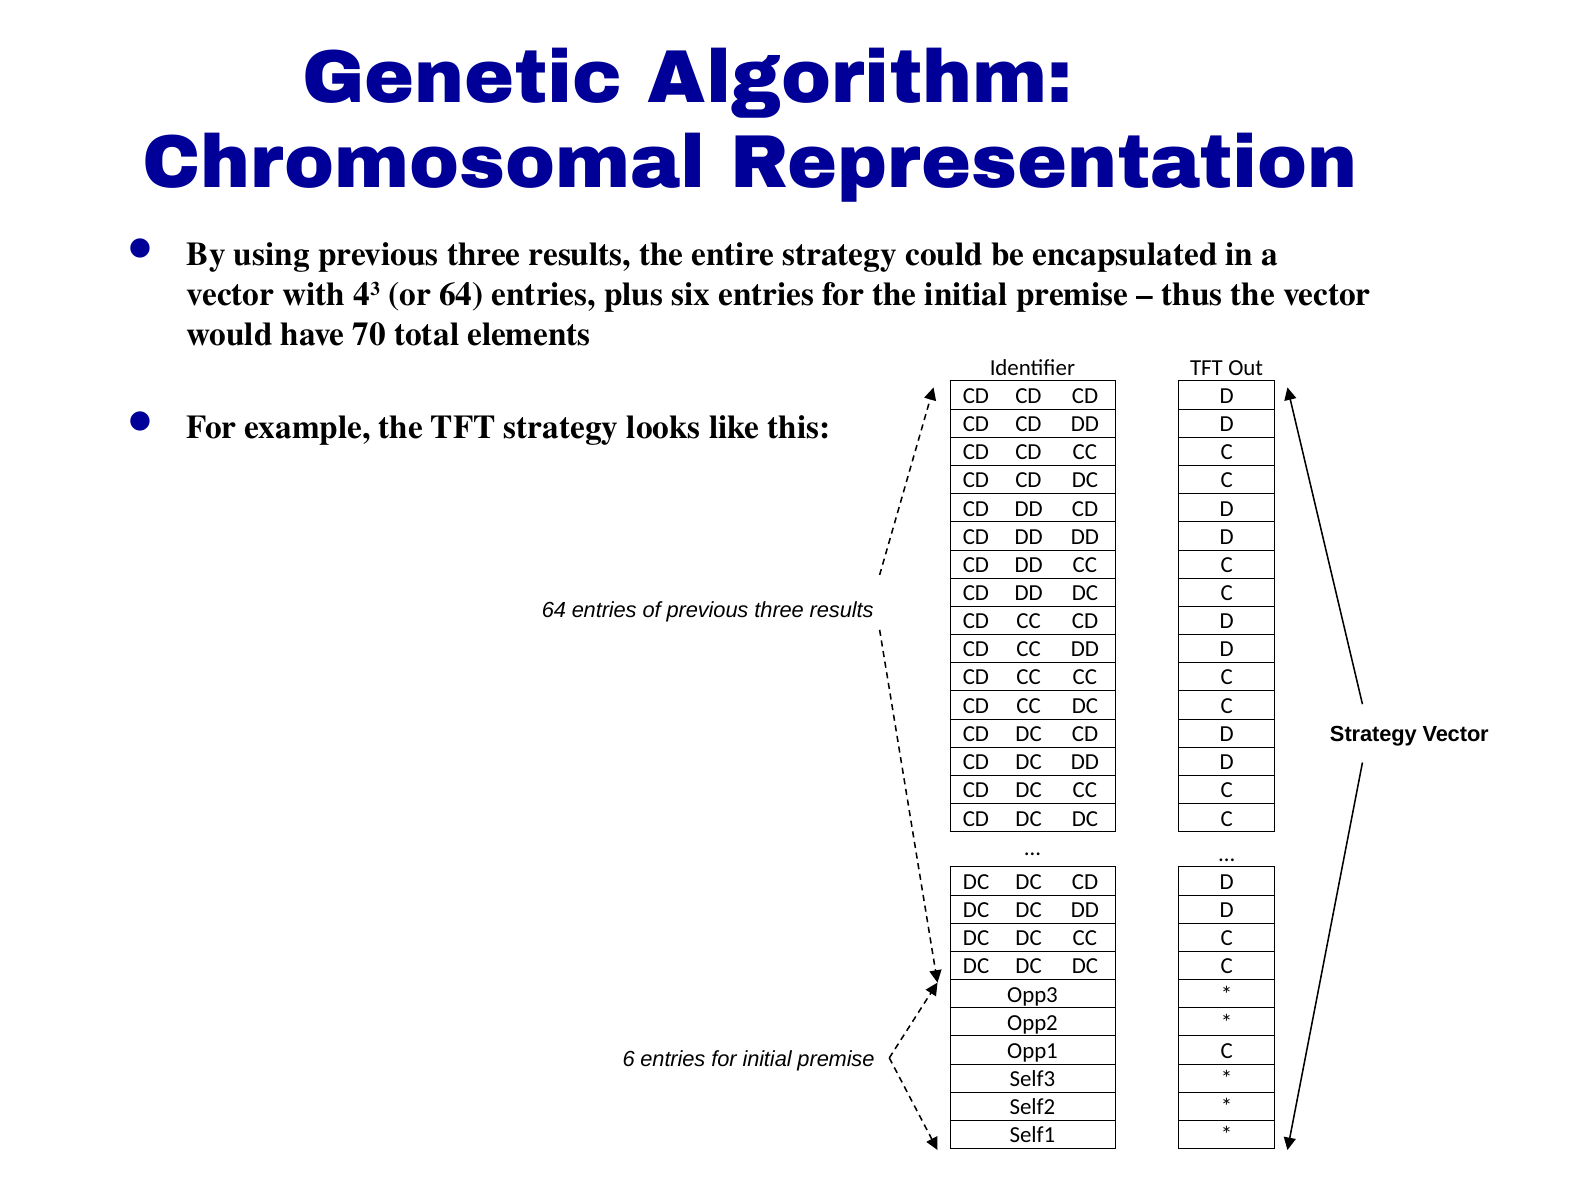

Genetic Algorithm:      Chromosomal Representation
# Genetic Algorithm
By using previous three results, the entire strategy could be encapsulated in a vector with 43 (or 64) entries, plus six entries for the initial premise – thus the vector would have 70 total elements

For example, the TFT strategy looks like this:
| Identifier |  |  |  | TFT Out |
| --- | --- | --- | --- | --- |
| CD | CD | CD |  | D |
| CD | CD | DD |  | D |
| CD | CD | CC |  | C |
| CD | CD | DC |  | C |
| CD | DD | CD |  | D |
| CD | DD | DD |  | D |
| CD | DD | CC |  | C |
| CD | DD | DC |  | C |
| CD | CC | CD |  | D |
| CD | CC | DD |  | D |
| CD | CC | CC |  | C |
| CD | CC | DC |  | C |
| CD | DC | CD |  | D |
| CD | DC | DD |  | D |
| CD | DC | CC |  | C |
| CD | DC | DC |  | C |
| … |  |  |  | … |
| DC | DC | CD |  | D |
| DC | DC | DD |  | D |
| DC | DC | CC |  | C |
| DC | DC | DC |  | C |
| Opp3 |  |  |  | \* |
| Opp2 |  |  |  | \* |
| Opp1 |  |  |  | C |
| Self3 |  |  |  | \* |
| Self2 |  |  |  | \* |
| Self1 |  |  |  | \* |
64 entries of previous three results
Strategy Vector
6 entries for initial premise